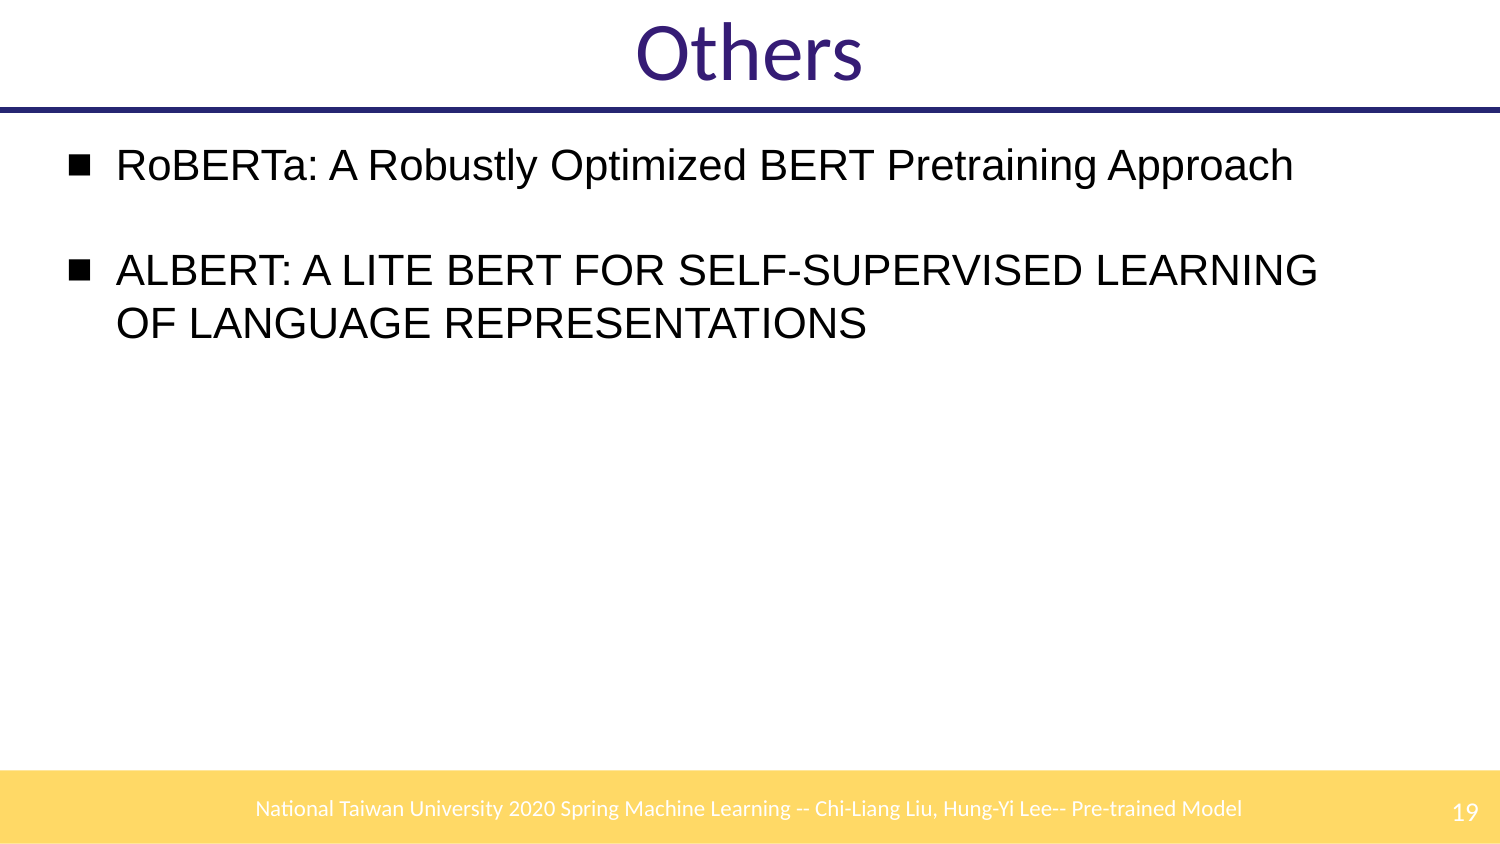

# Others
RoBERTa: A Robustly Optimized BERT Pretraining Approach
ALBERT: A LITE BERT FOR SELF-SUPERVISED LEARNING OF LANGUAGE REPRESENTATIONS
19